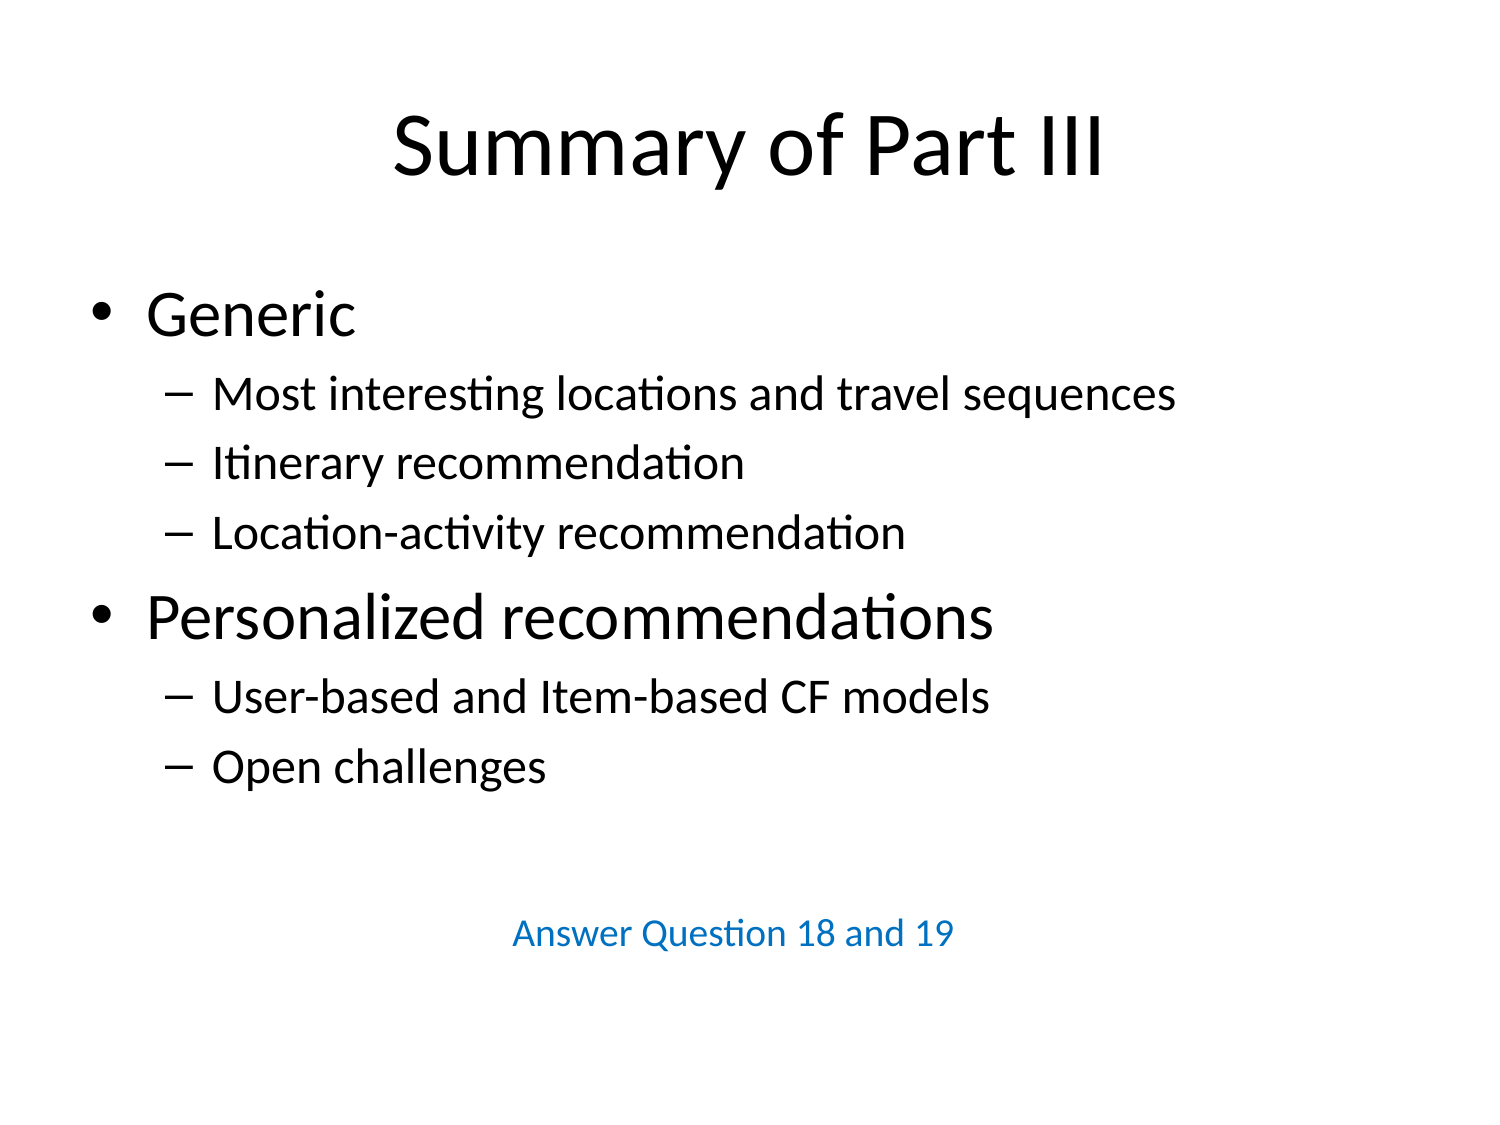

# Summary of Part III
Generic
Most interesting locations and travel sequences
Itinerary recommendation
Location-activity recommendation
Personalized recommendations
User-based and Item-based CF models
Open challenges
Answer Question 18 and 19